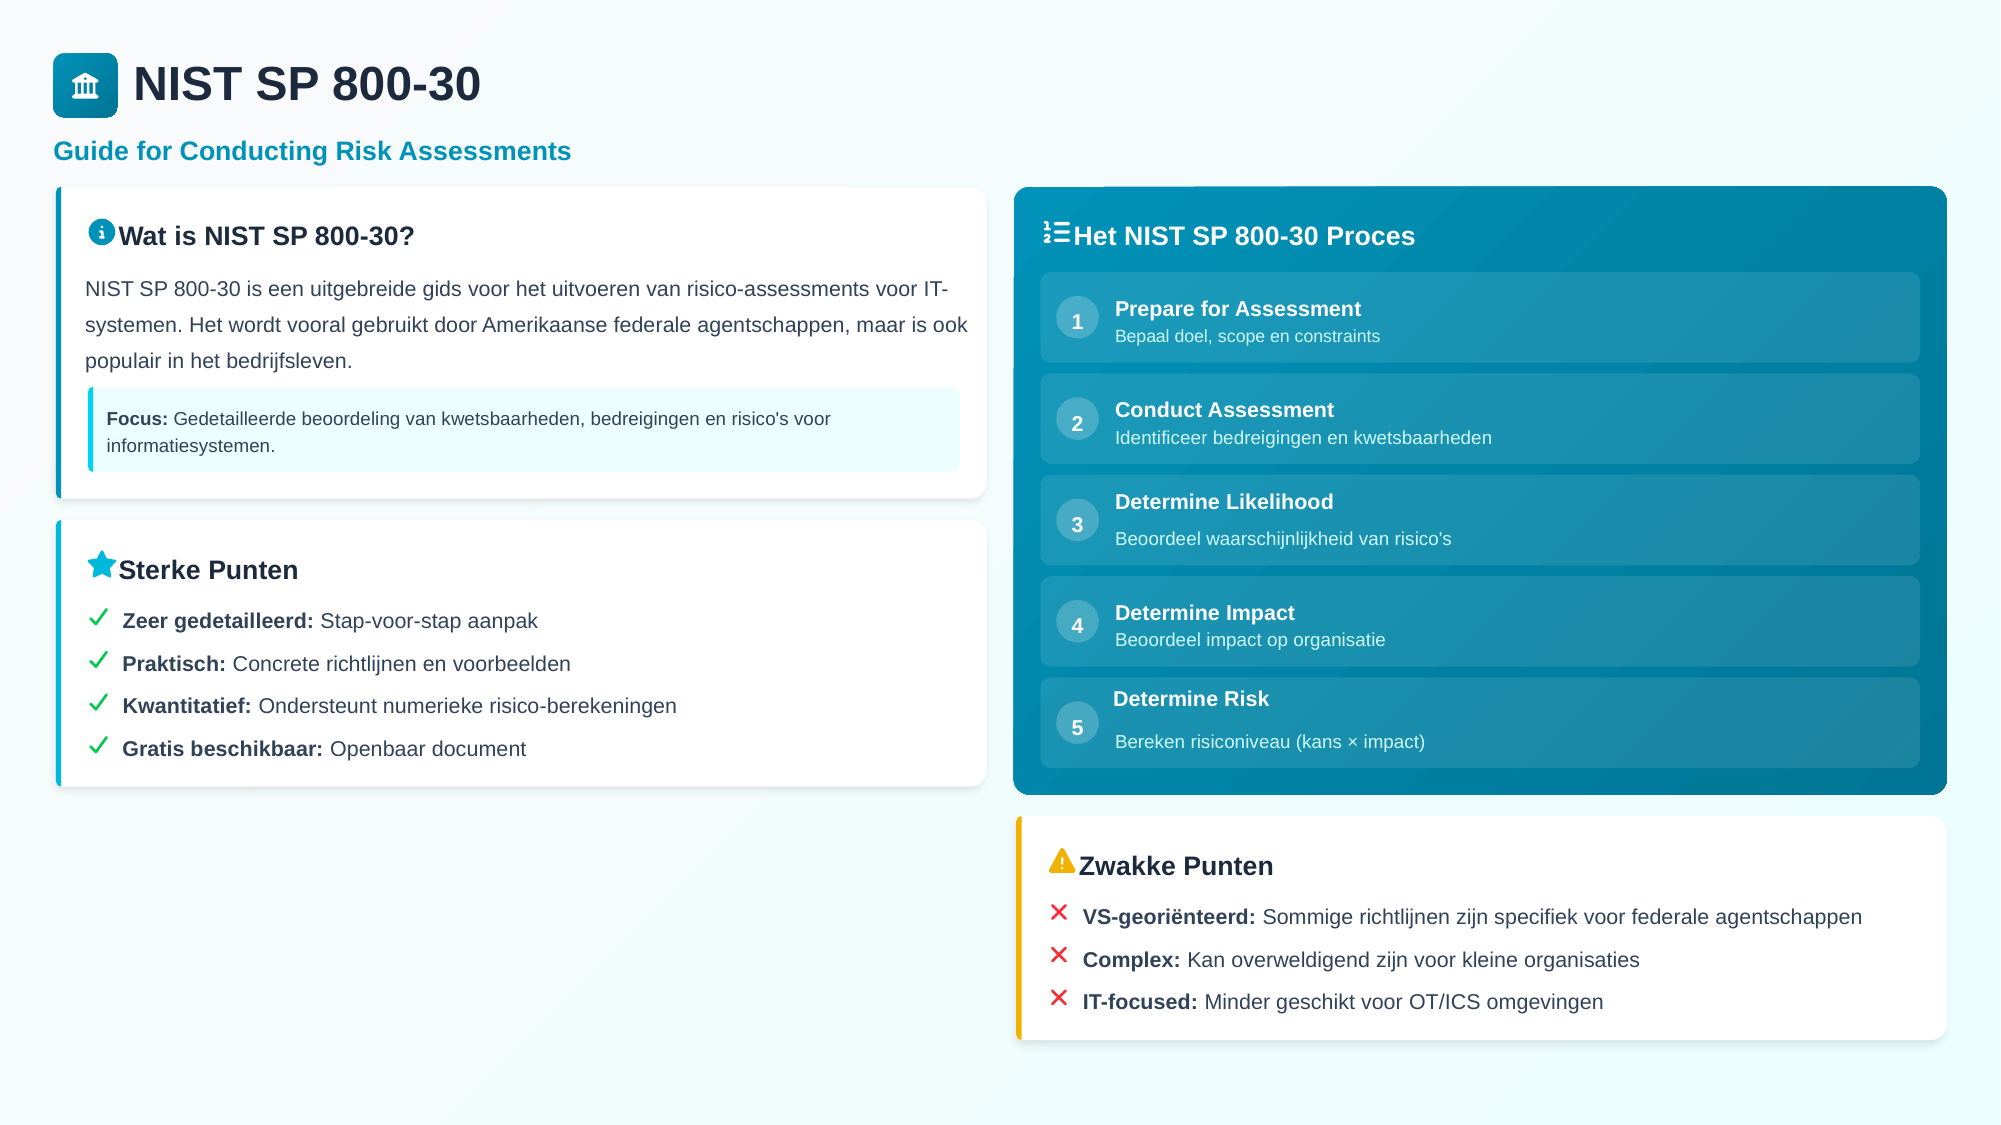

NIST SP 800-30

Guide for Conducting Risk Assessments

Wat is NIST SP 800-30?
Het NIST SP 800-30 Proces

NIST SP 800-30 is een uitgebreide gids voor het uitvoeren van risico-assessments voor IT-systemen. Het wordt vooral gebruikt door Amerikaanse federale agentschappen, maar is ook populair in het bedrijfsleven.

Prepare for Assessment
1

Bepaal doel, scope en constraints

Conduct Assessment
2

Focus: Gedetailleerde beoordeling van kwetsbaarheden, bedreigingen en risico's voor informatiesystemen.
Identificeer bedreigingen en kwetsbaarheden

Determine Likelihood
3

Beoordeel waarschijnlijkheid van risico's
Sterke Punten

Determine Impact
Zeer gedetailleerd: Stap-voor-stap aanpak
4

Beoordeel impact op organisatie
Praktisch: Concrete richtlijnen en voorbeelden

Determine Risk
Kwantitatief: Ondersteunt numerieke risico-berekeningen

5

Bereken risiconiveau (kans × impact)
Gratis beschikbaar: Openbaar document

Zwakke Punten

VS-georiënteerd: Sommige richtlijnen zijn specifiek voor federale agentschappen

Complex: Kan overweldigend zijn voor kleine organisaties

IT-focused: Minder geschikt voor OT/ICS omgevingen